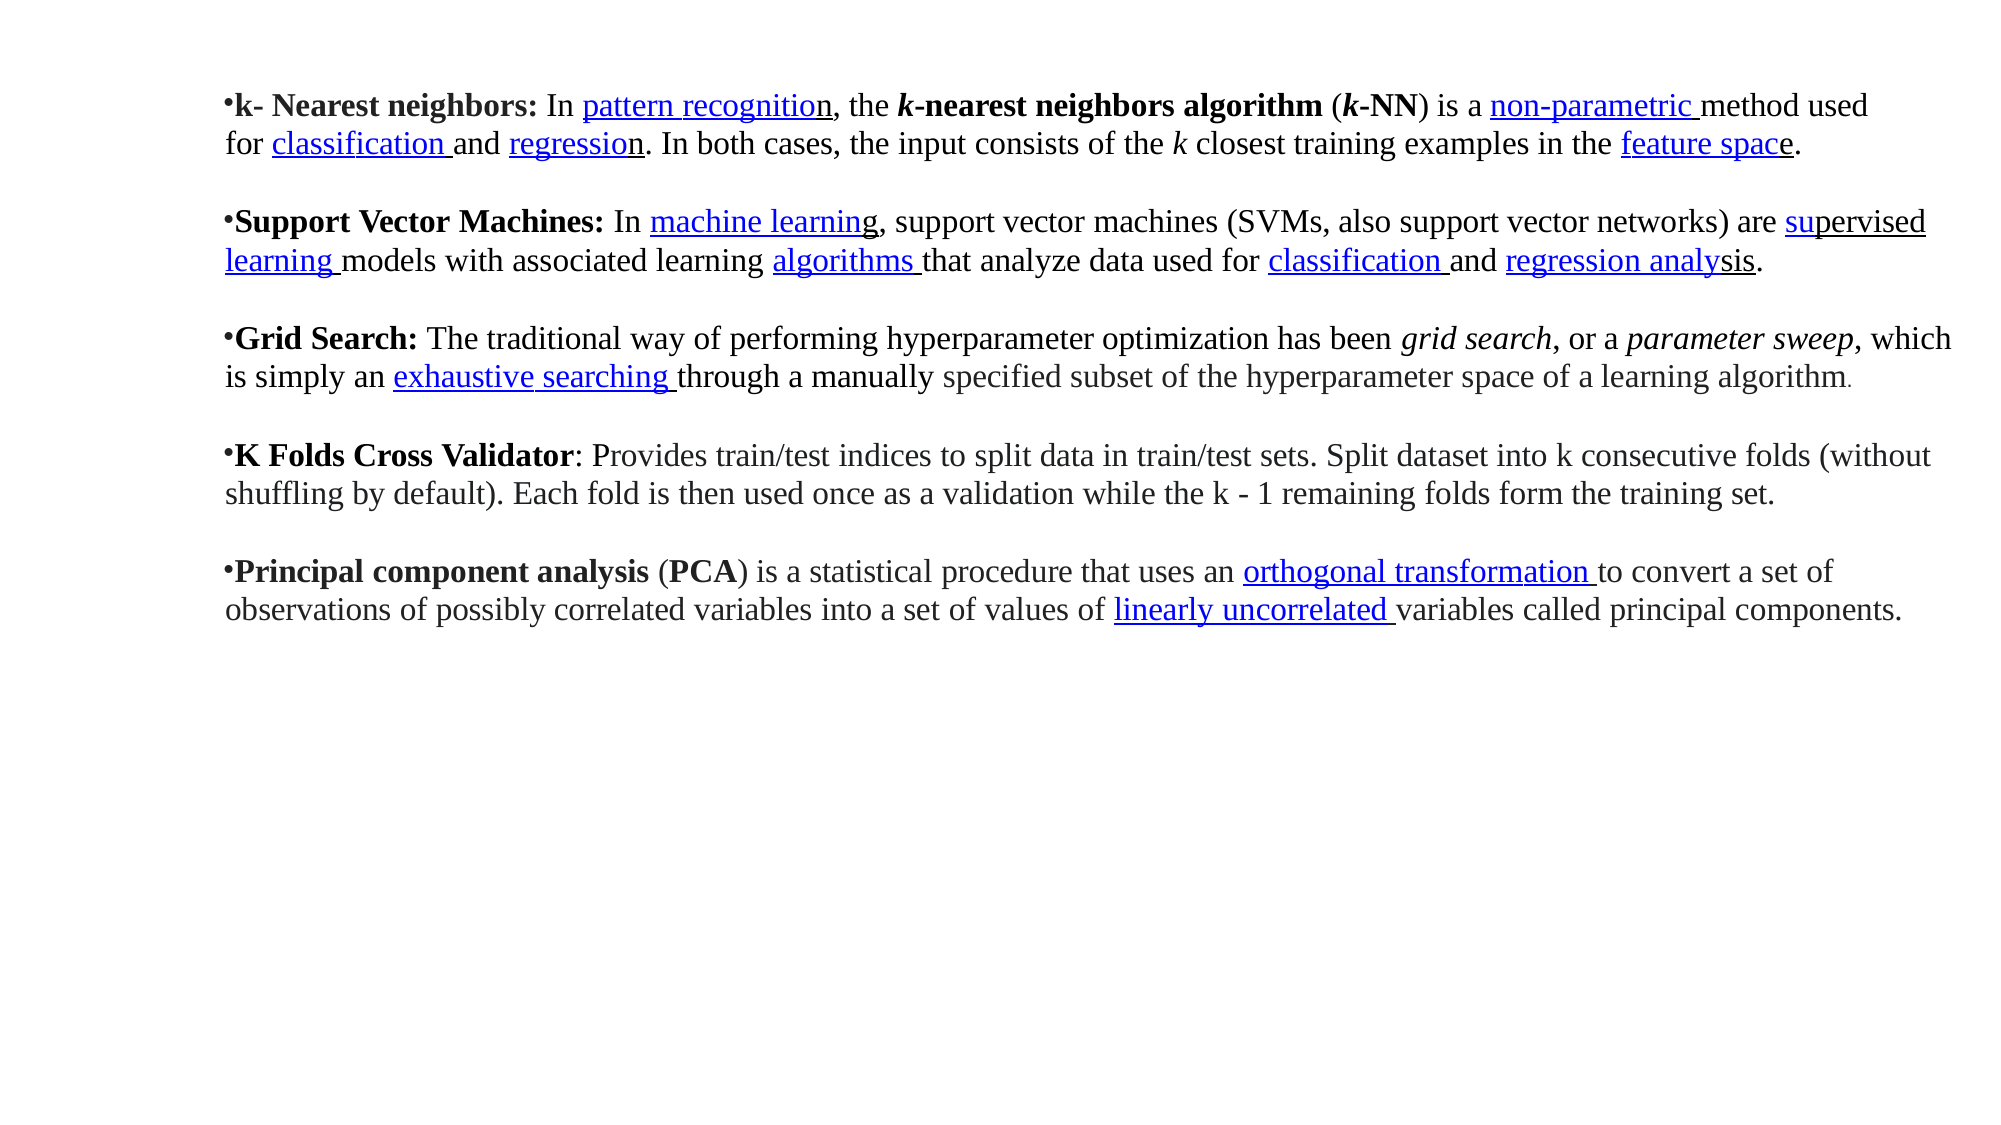

k- Nearest neighbors: In pattern recognition, the k-nearest neighbors algorithm (k-NN) is a non-parametric method used for classification and regression. In both cases, the input consists of the k closest training examples in the feature space.

Support Vector Machines: In machine learning, support vector machines (SVMs, also support vector networks) are supervised learning models with associated learning algorithms that analyze data used for classification and regression analysis.

Grid Search: The traditional way of performing hyperparameter optimization has been grid search, or a parameter sweep, which is simply an exhaustive searching through a manually specified subset of the hyperparameter space of a learning algorithm.

K Folds Cross Validator: Provides train/test indices to split data in train/test sets. Split dataset into k consecutive folds (without shuffling by default). Each fold is then used once as a validation while the k - 1 remaining folds form the training set.

Principal component analysis (PCA) is a statistical procedure that uses an orthogonal transformation to convert a set of observations of possibly correlated variables into a set of values of linearly uncorrelated variables called principal components.